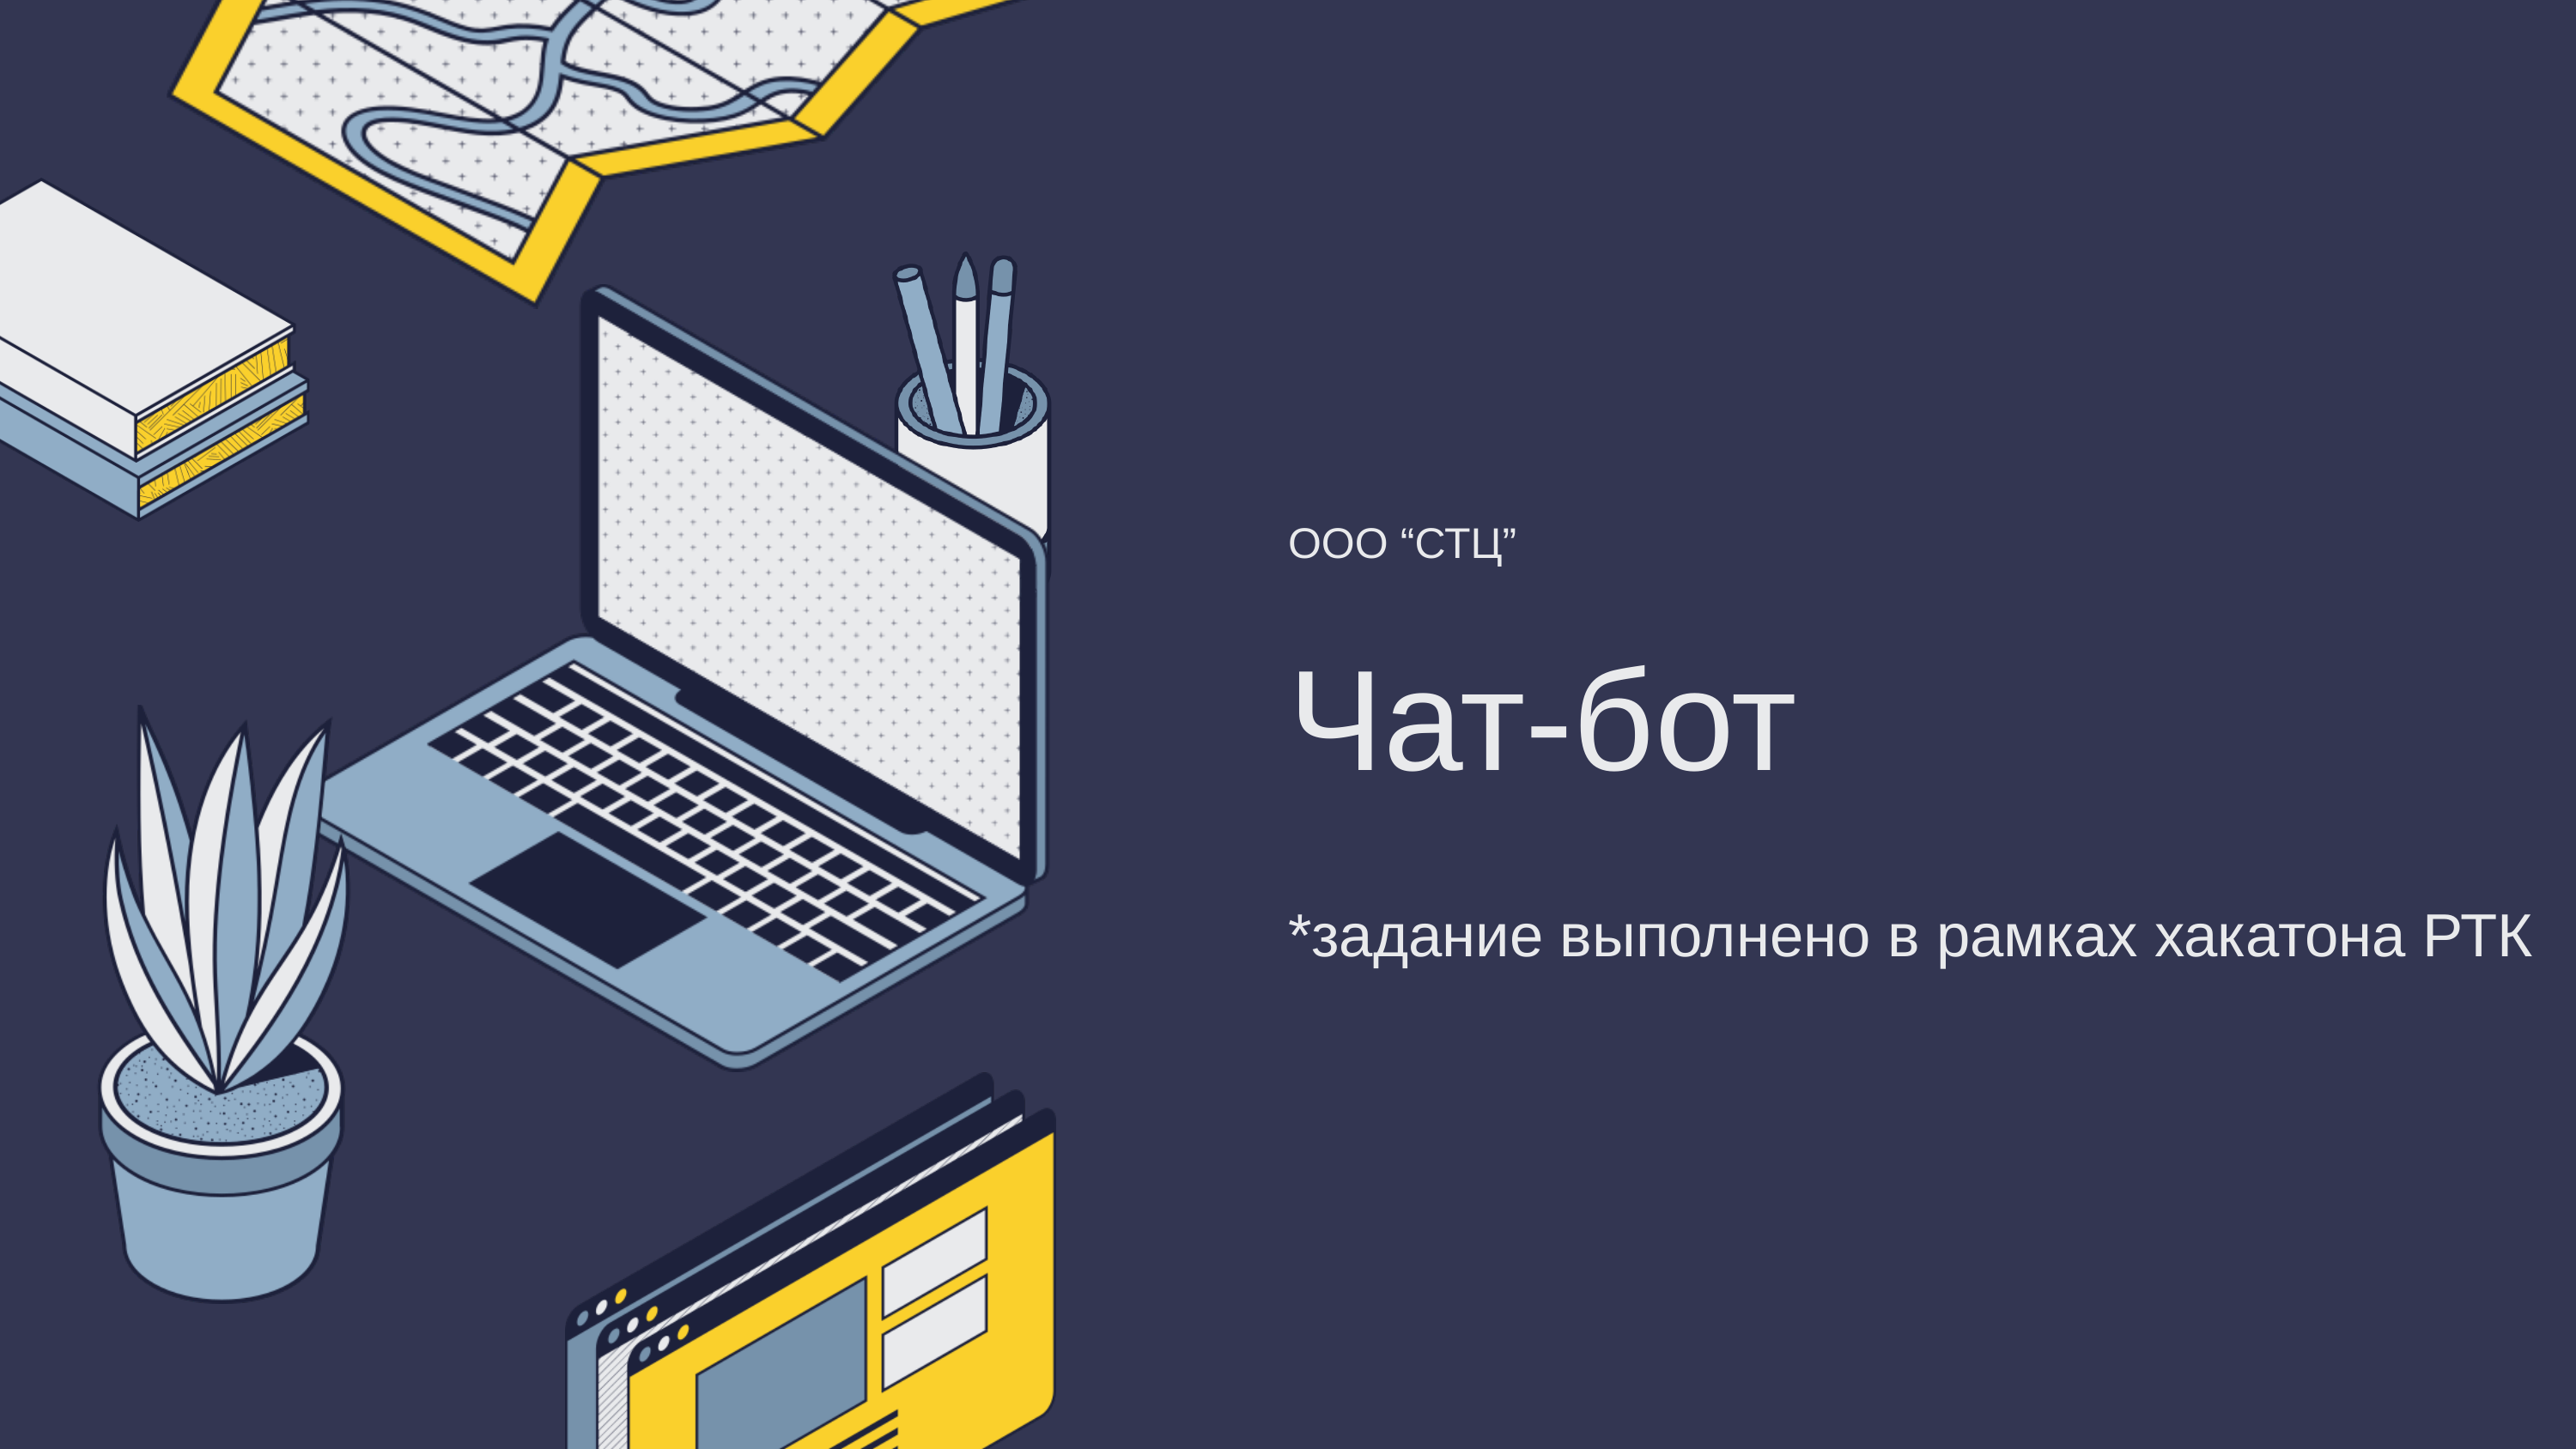

ООО “СТЦ”
Чат-бот
*задание выполнено в рамках хакатона РТК